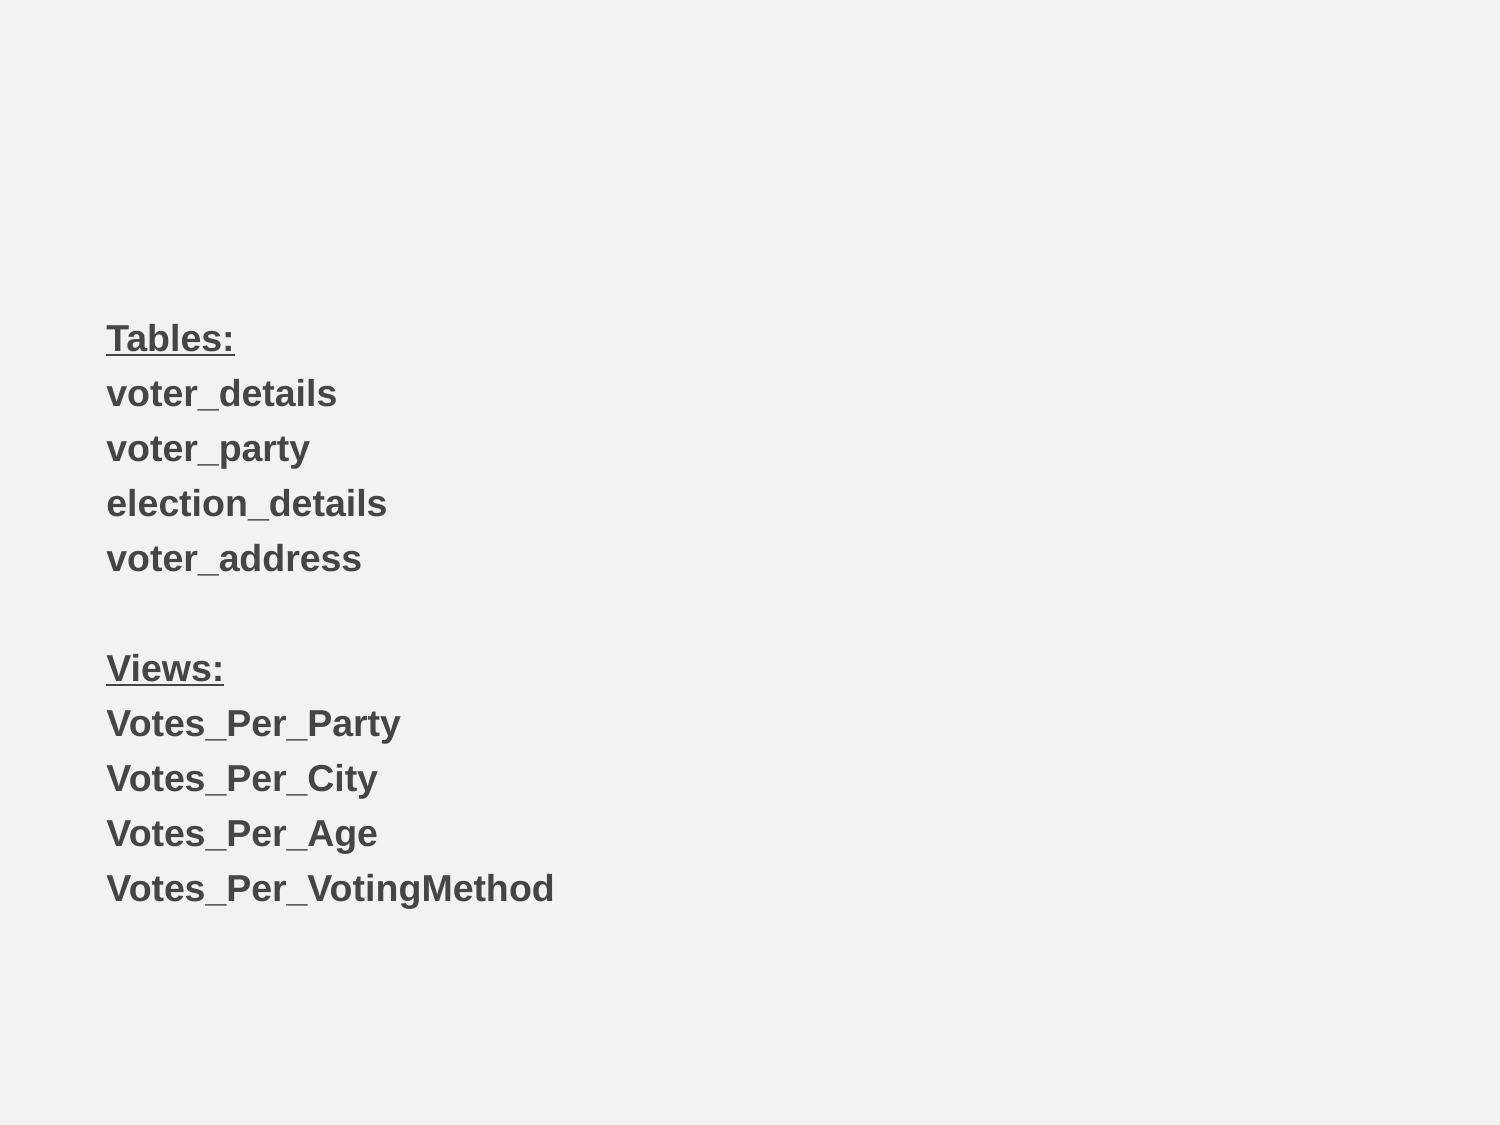

Tables:
voter_details
voter_party
election_details
voter_address

Views:
Votes_Per_Party
Votes_Per_City
Votes_Per_Age
Votes_Per_VotingMethod